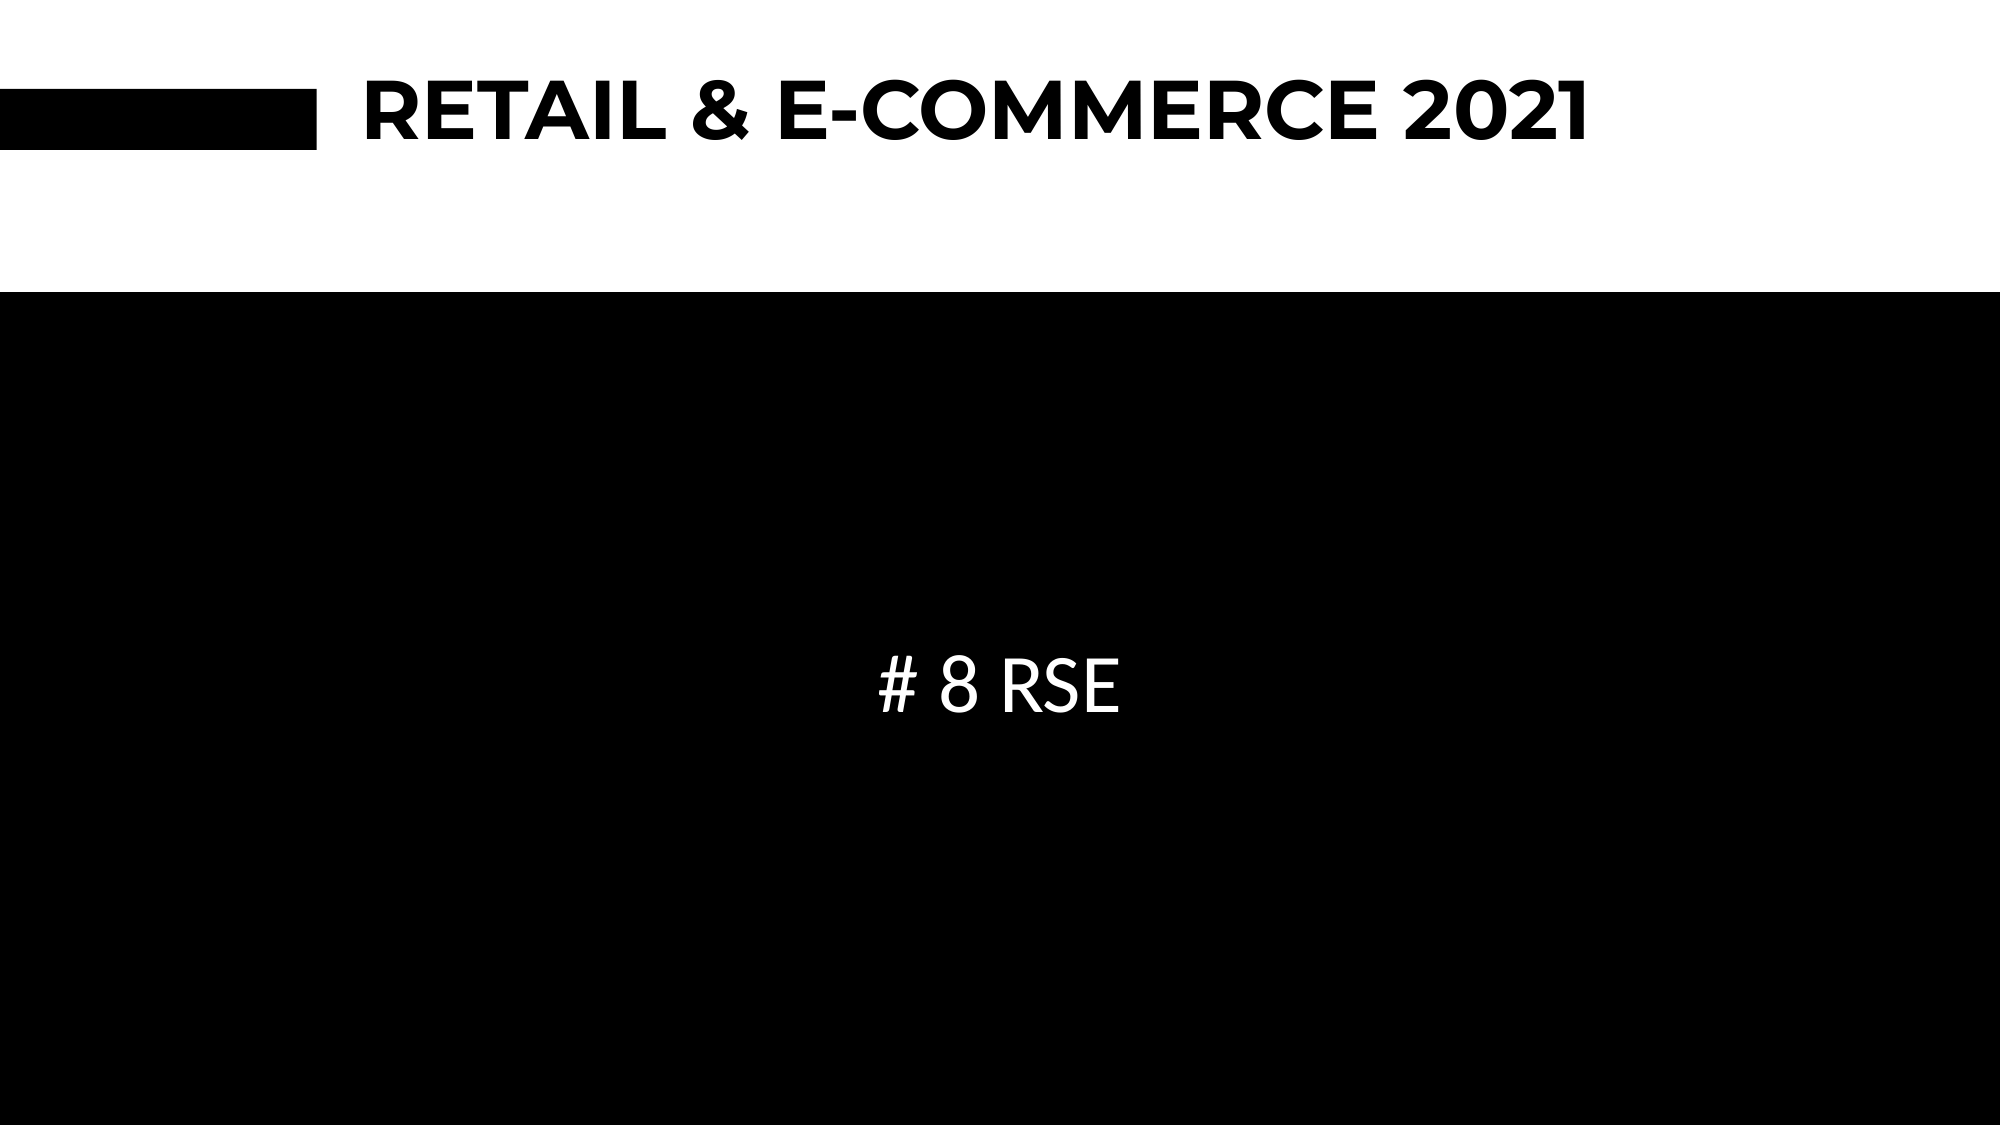

# RETAIL & E-COMMERCE 2021

# 8 RSE